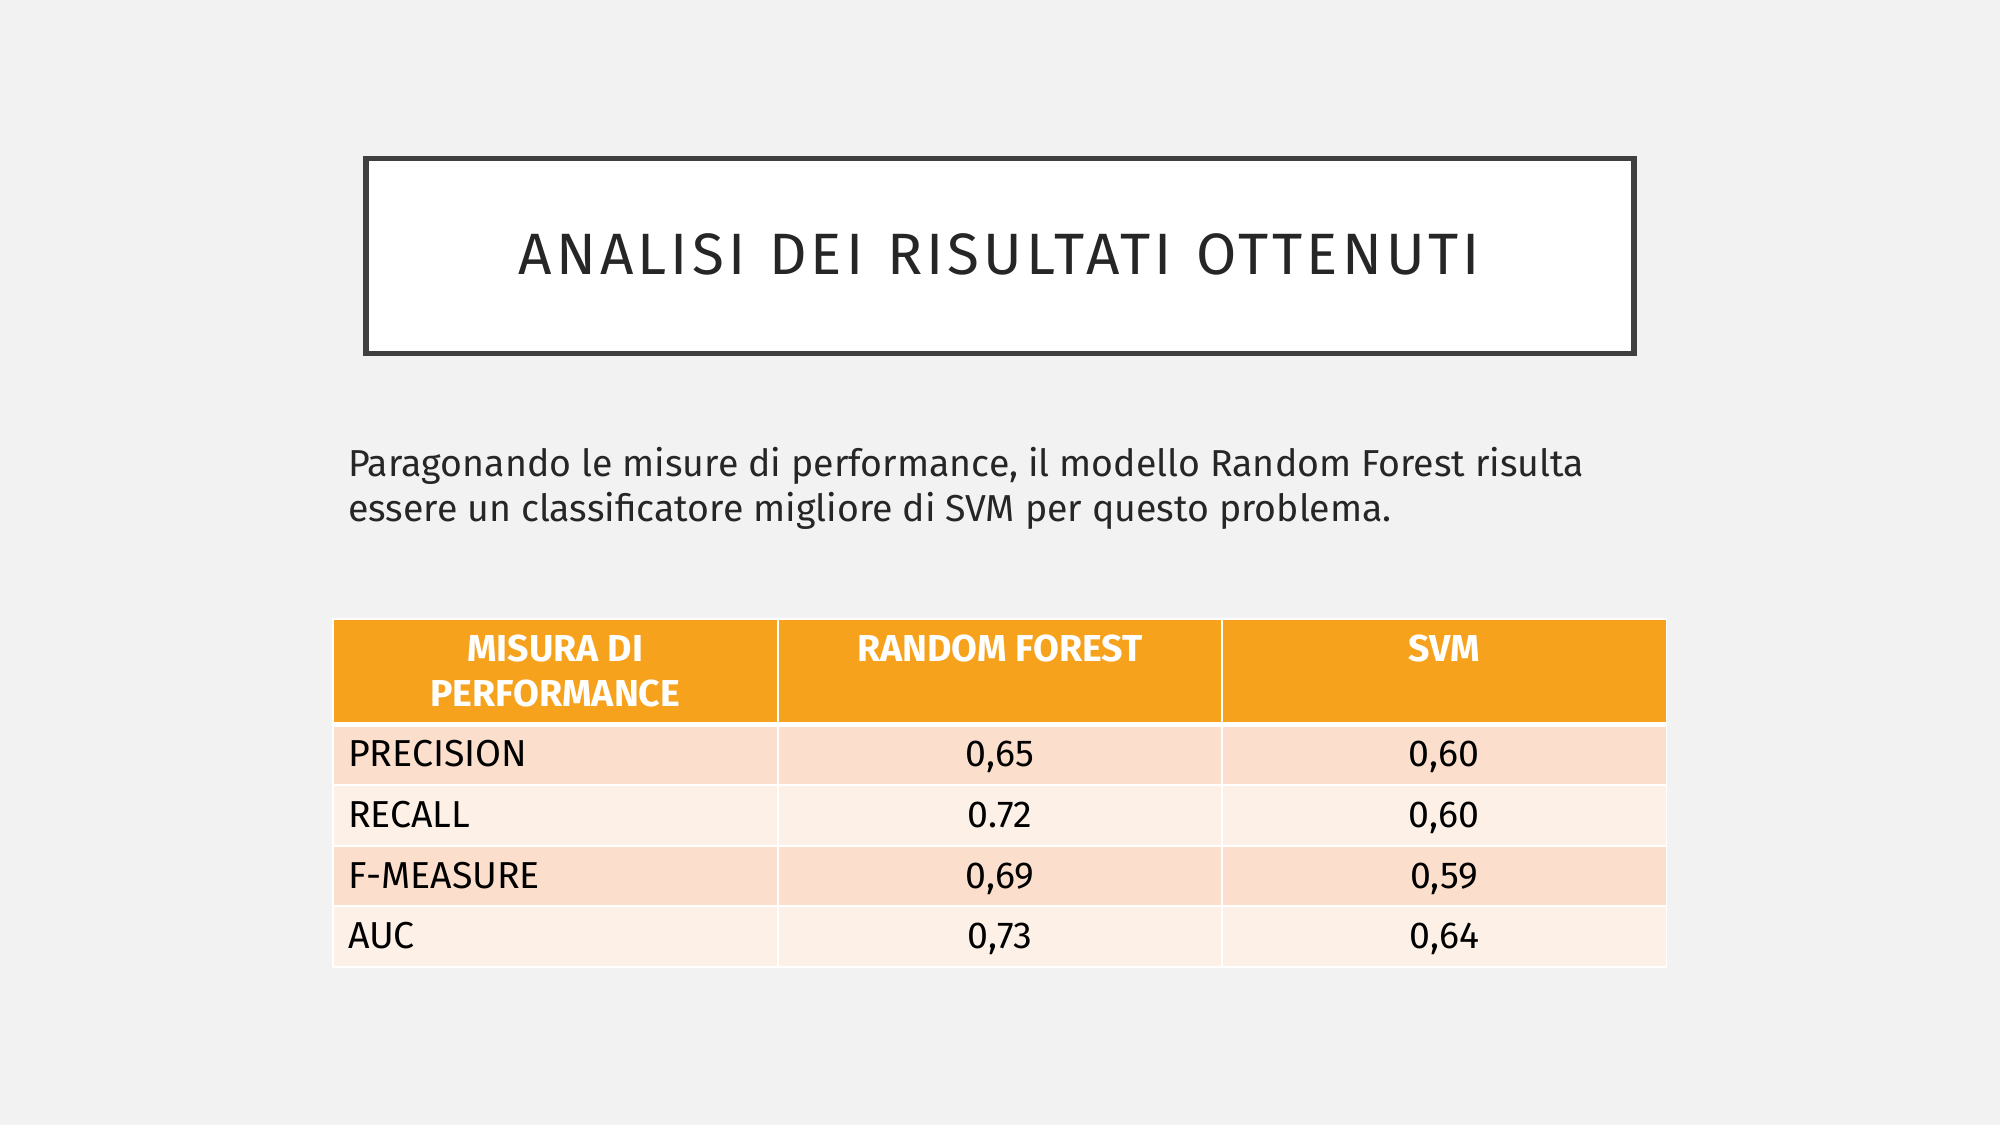

# Analisi dei risultati ottenuti
Paragonando le misure di performance, il modello Random Forest risulta essere un classificatore migliore di SVM per questo problema.
| MISURA DI PERFORMANCE | RANDOM FOREST | SVM |
| --- | --- | --- |
| PRECISION | 0,65 | 0,60 |
| RECALL | 0.72 | 0,60 |
| F-MEASURE | 0,69 | 0,59 |
| AUC | 0,73 | 0,64 |